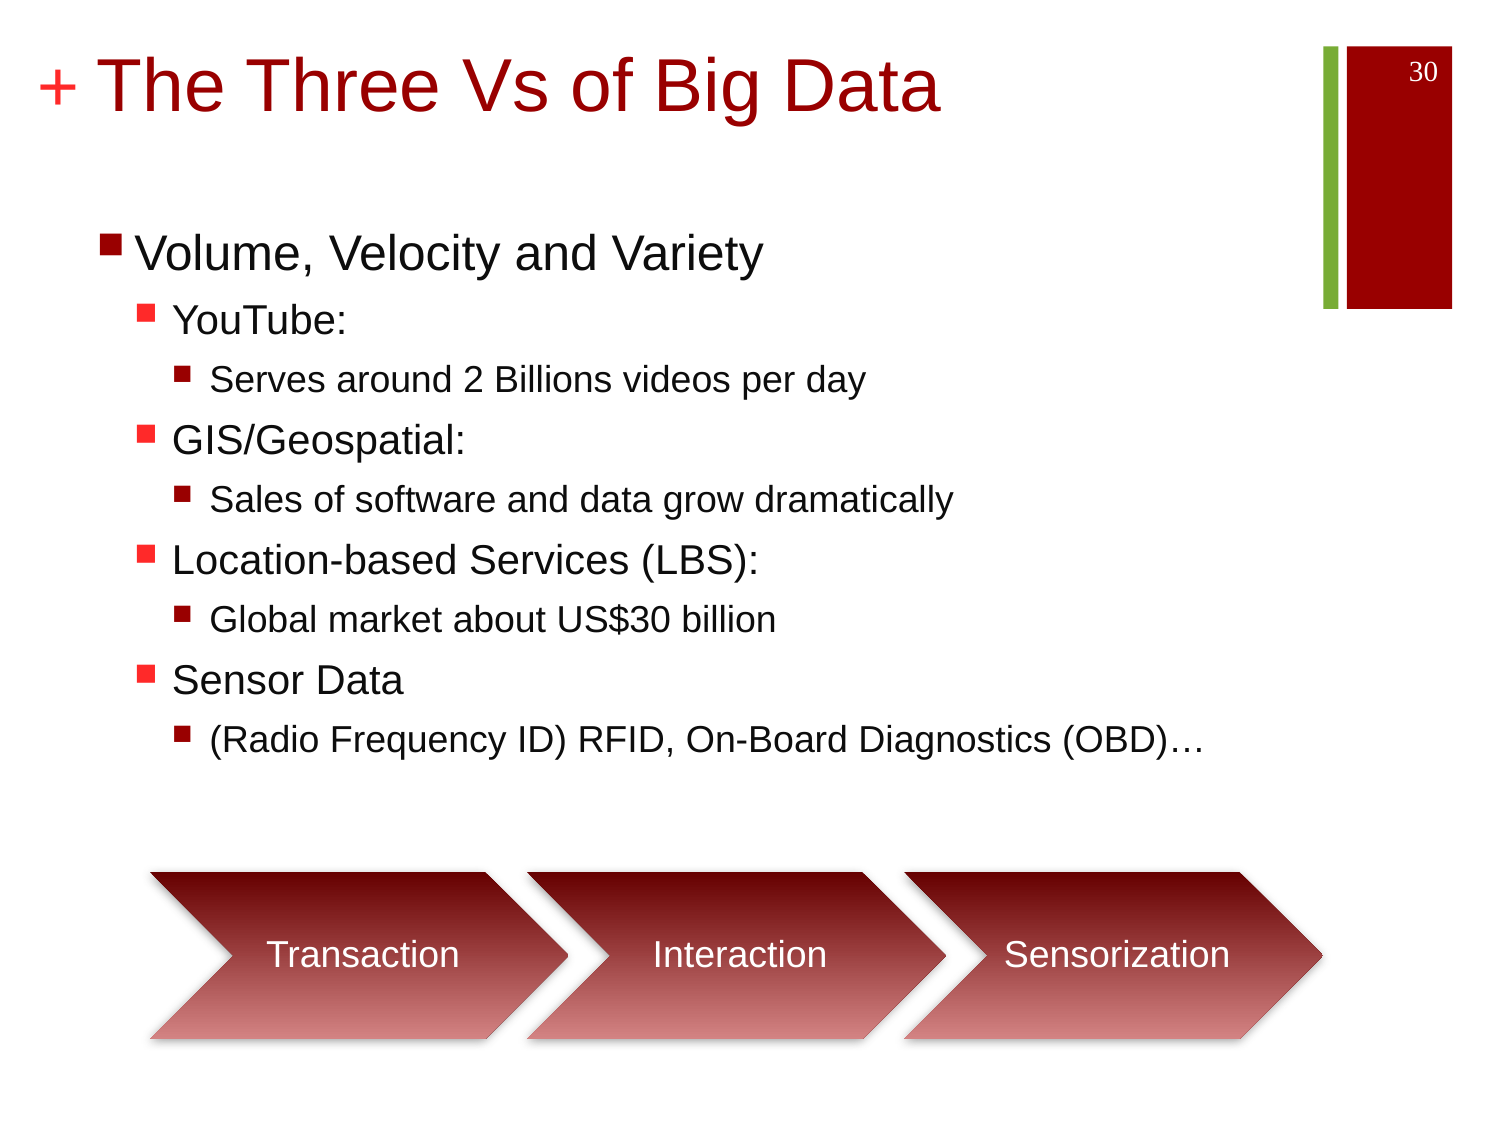

# The Three Vs of Big Data
30
Volume, Velocity and Variety
YouTube:
Serves around 2 Billions videos per day
GIS/Geospatial:
Sales of software and data grow dramatically
Location-based Services (LBS):
Global market about US$30 billion
Sensor Data
(Radio Frequency ID) RFID, On-Board Diagnostics (OBD)…

Transaction
Interaction
Sensorization